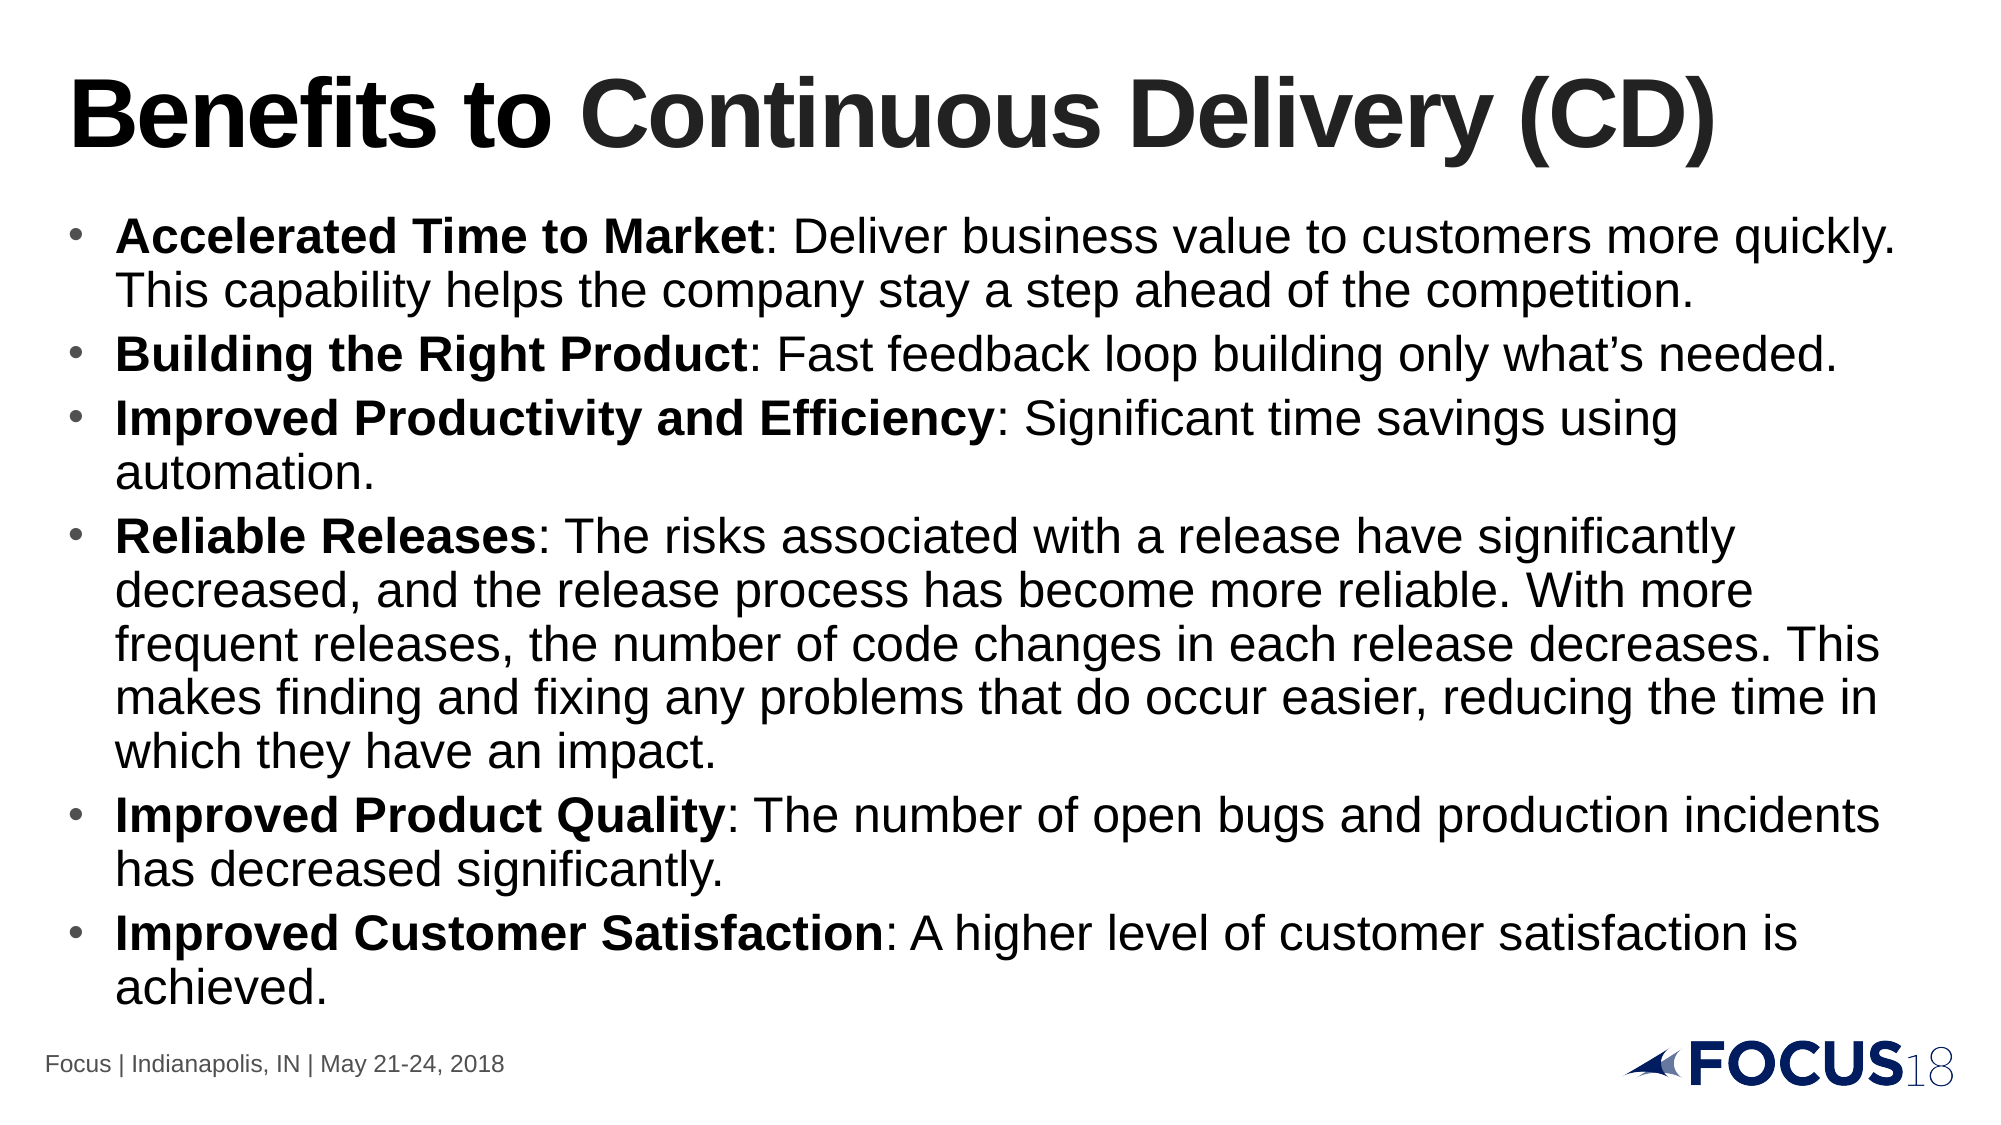

# Benefits to Continuous Delivery (CD)
Accelerated Time to Market: Deliver business value to customers more quickly. This capability helps the company stay a step ahead of the competition.
Building the Right Product: Fast feedback loop building only what’s needed.
Improved Productivity and Efficiency: Significant time savings using automation.
Reliable Releases: The risks associated with a release have significantly decreased, and the release process has become more reliable. With more frequent releases, the number of code changes in each release decreases. This makes finding and fixing any problems that do occur easier, reducing the time in which they have an impact.
Improved Product Quality: The number of open bugs and production incidents has decreased significantly.
Improved Customer Satisfaction: A higher level of customer satisfaction is achieved.